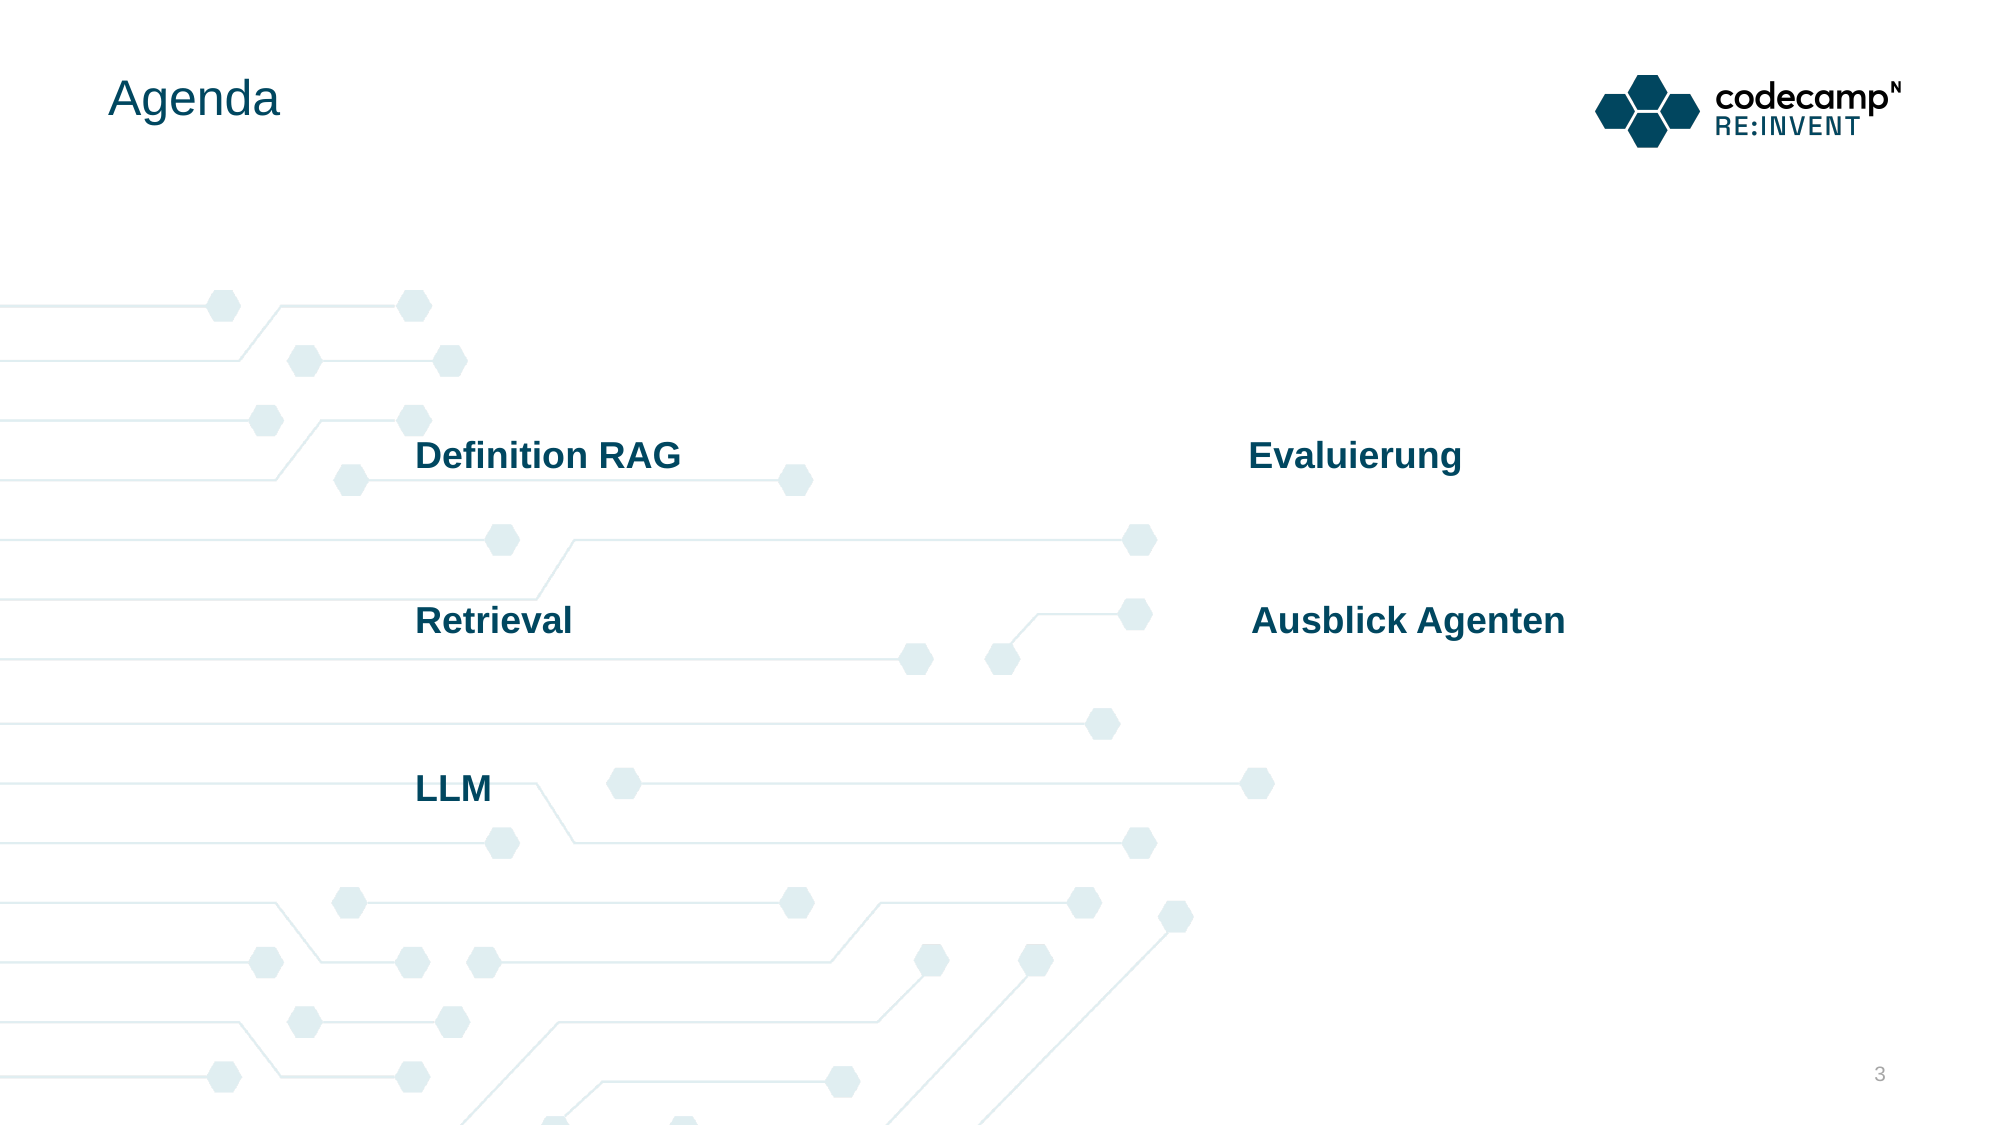

# Agenda

Definition RAG
Evaluierung

Ausblick Agenten
Retrieval

LLM
3